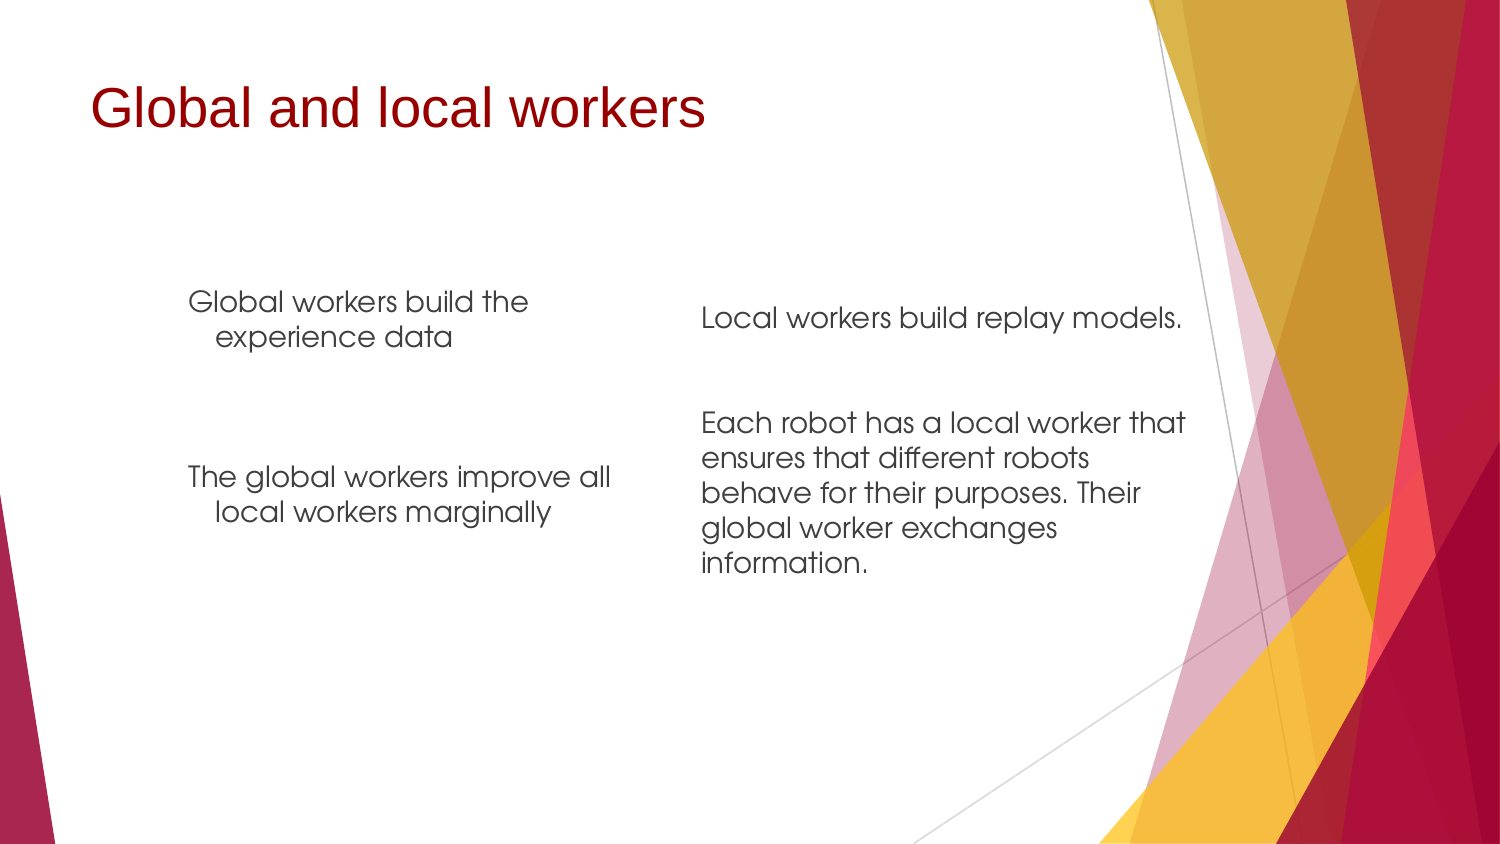

# Global and local workers

Global workers build the experience data

The global workers improve all local workers marginally
Local workers build replay models.

Each robot has a local worker that ensures that different robots behave for their purposes. Their global worker exchanges information.